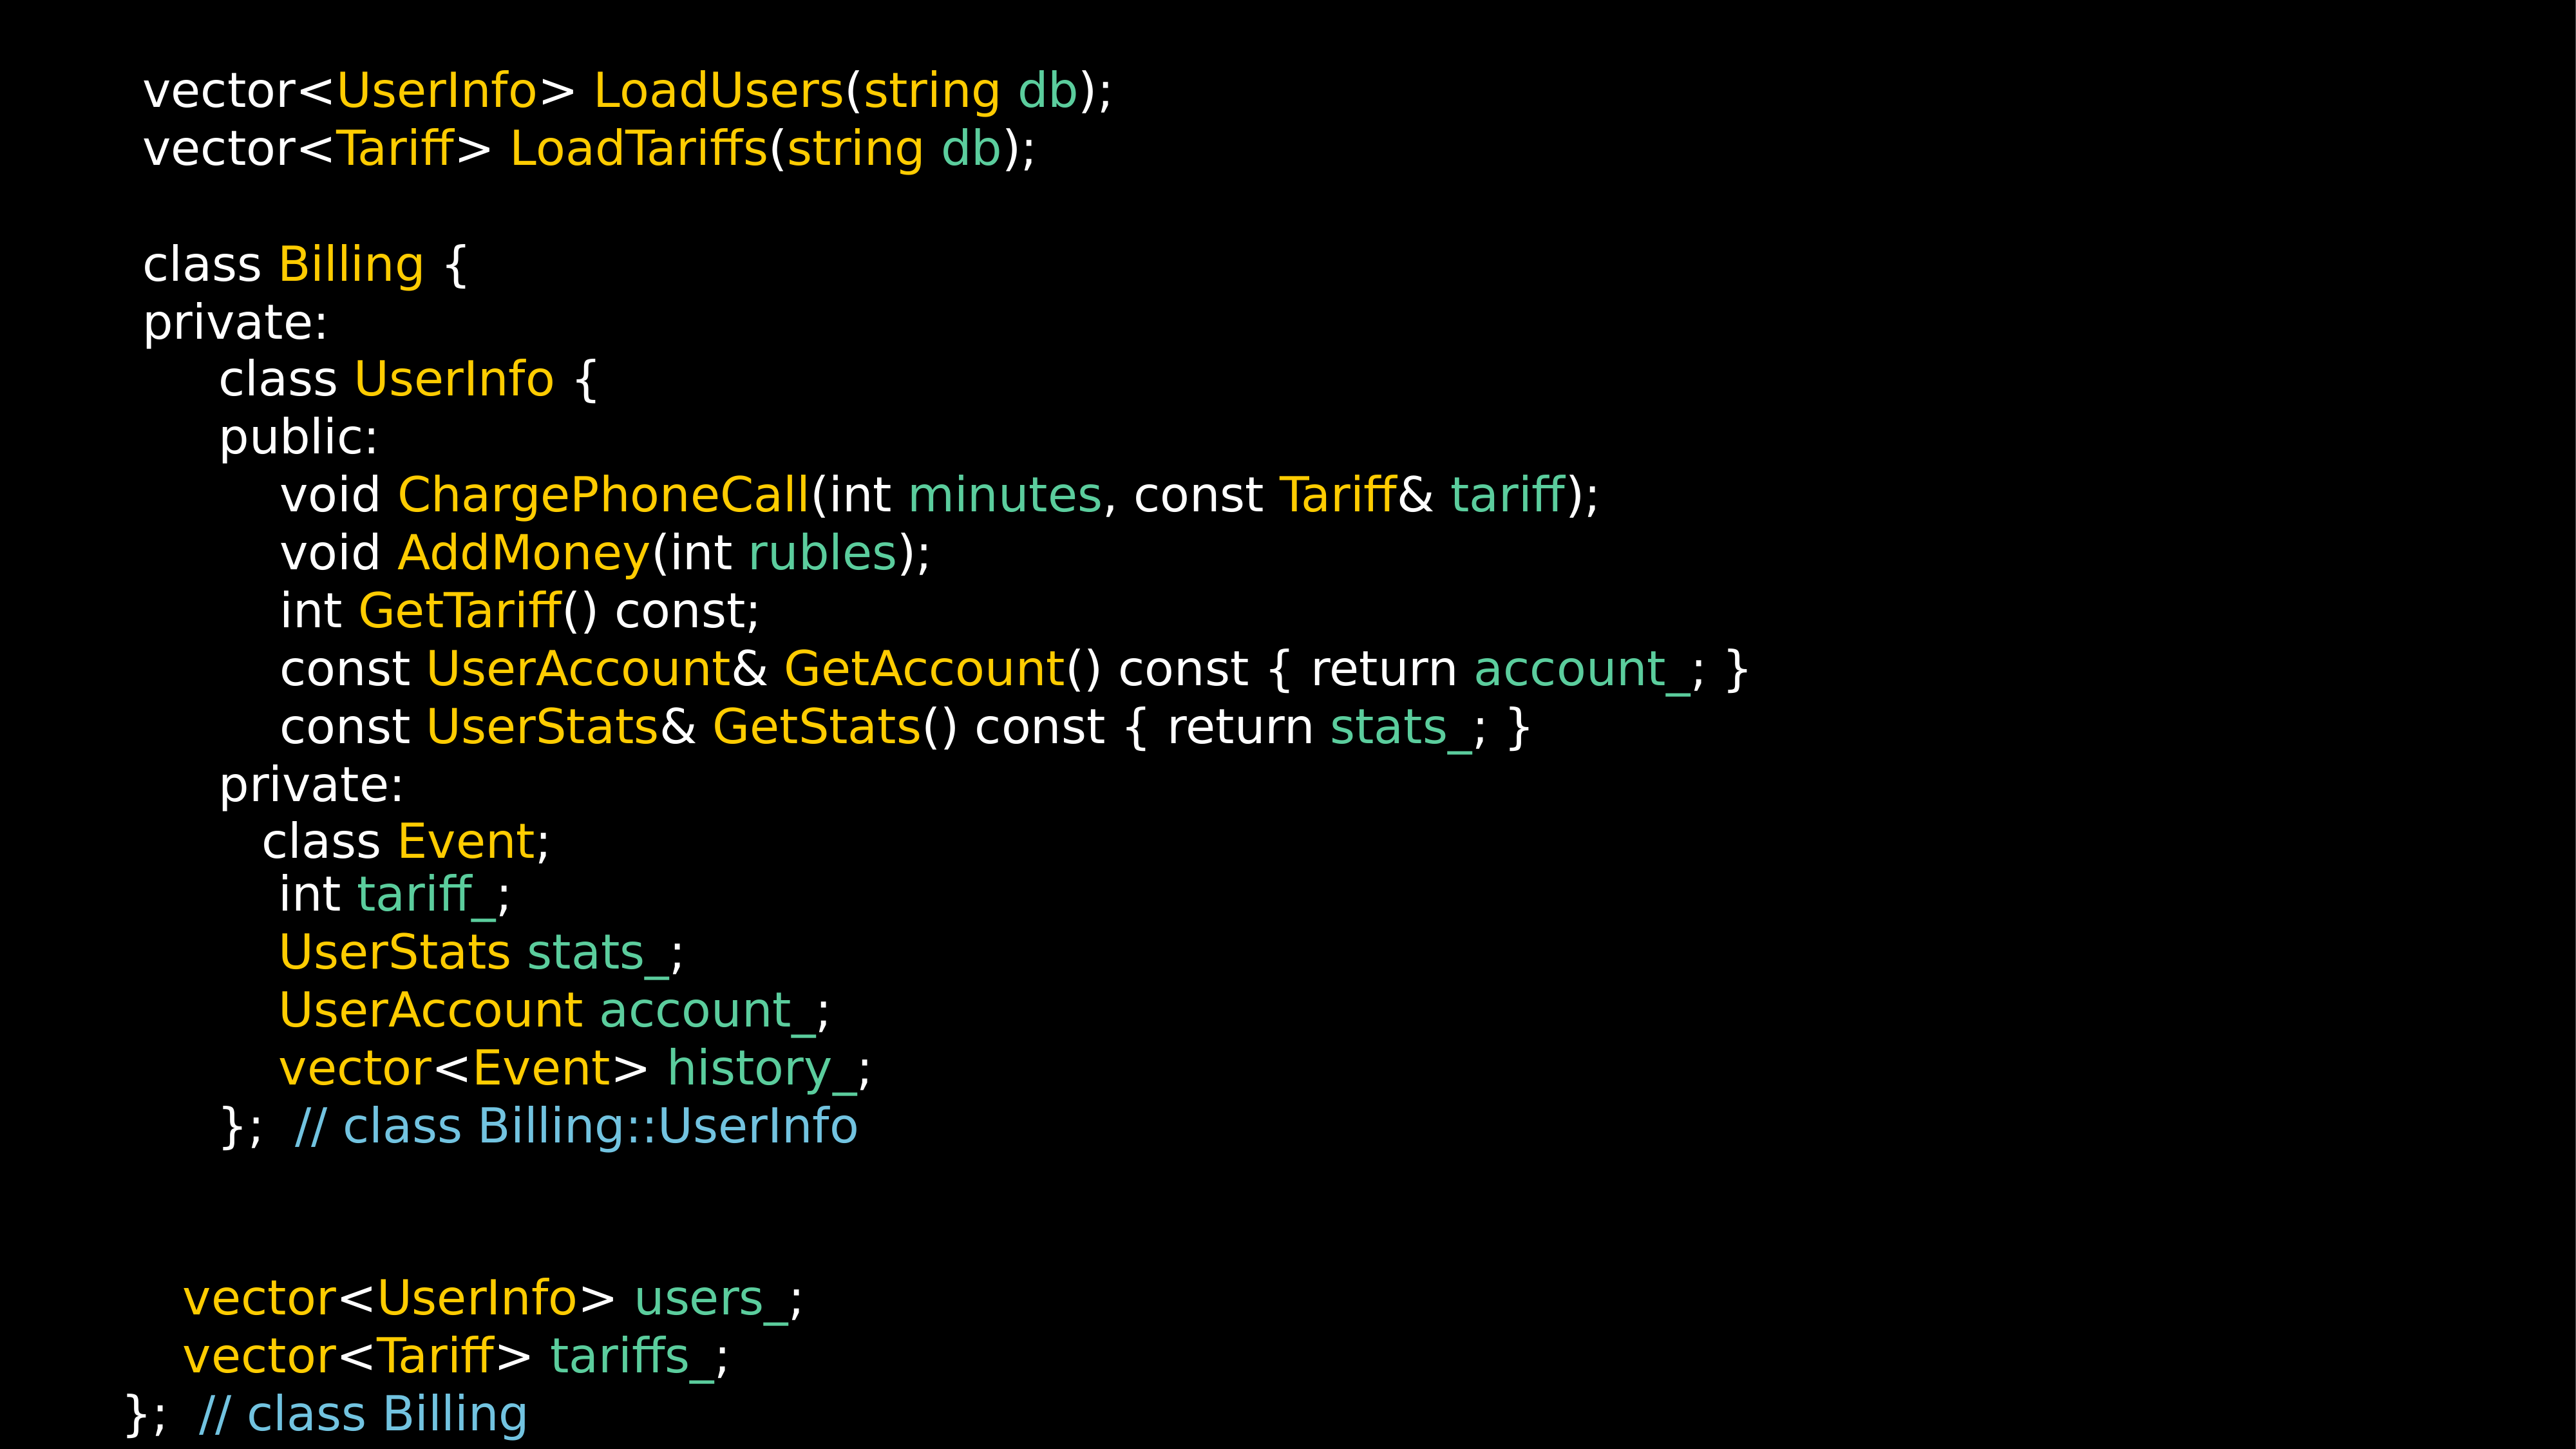

vector<UserInfo> users_;
    vector<Tariff> tariffs_;
};  // class Billing

vector<UserInfo> LoadUsers(string db);
vector<Tariff> LoadTariffs(string db);

class Billing {
private:
class UserInfo {
public:
    void ChargePhoneCall(int minutes, const Tariff& tariff);
    void AddMoney(int rubles);
    int GetTariff() const;
    const UserAccount& GetAccount() const { return account_; }
    const UserStats& GetStats() const { return stats_; }
private:
class Event;
    int tariff_;
    UserStats stats_;
    UserAccount account_;
    vector<Event> history_;
};  // class Billing::UserInfo

47